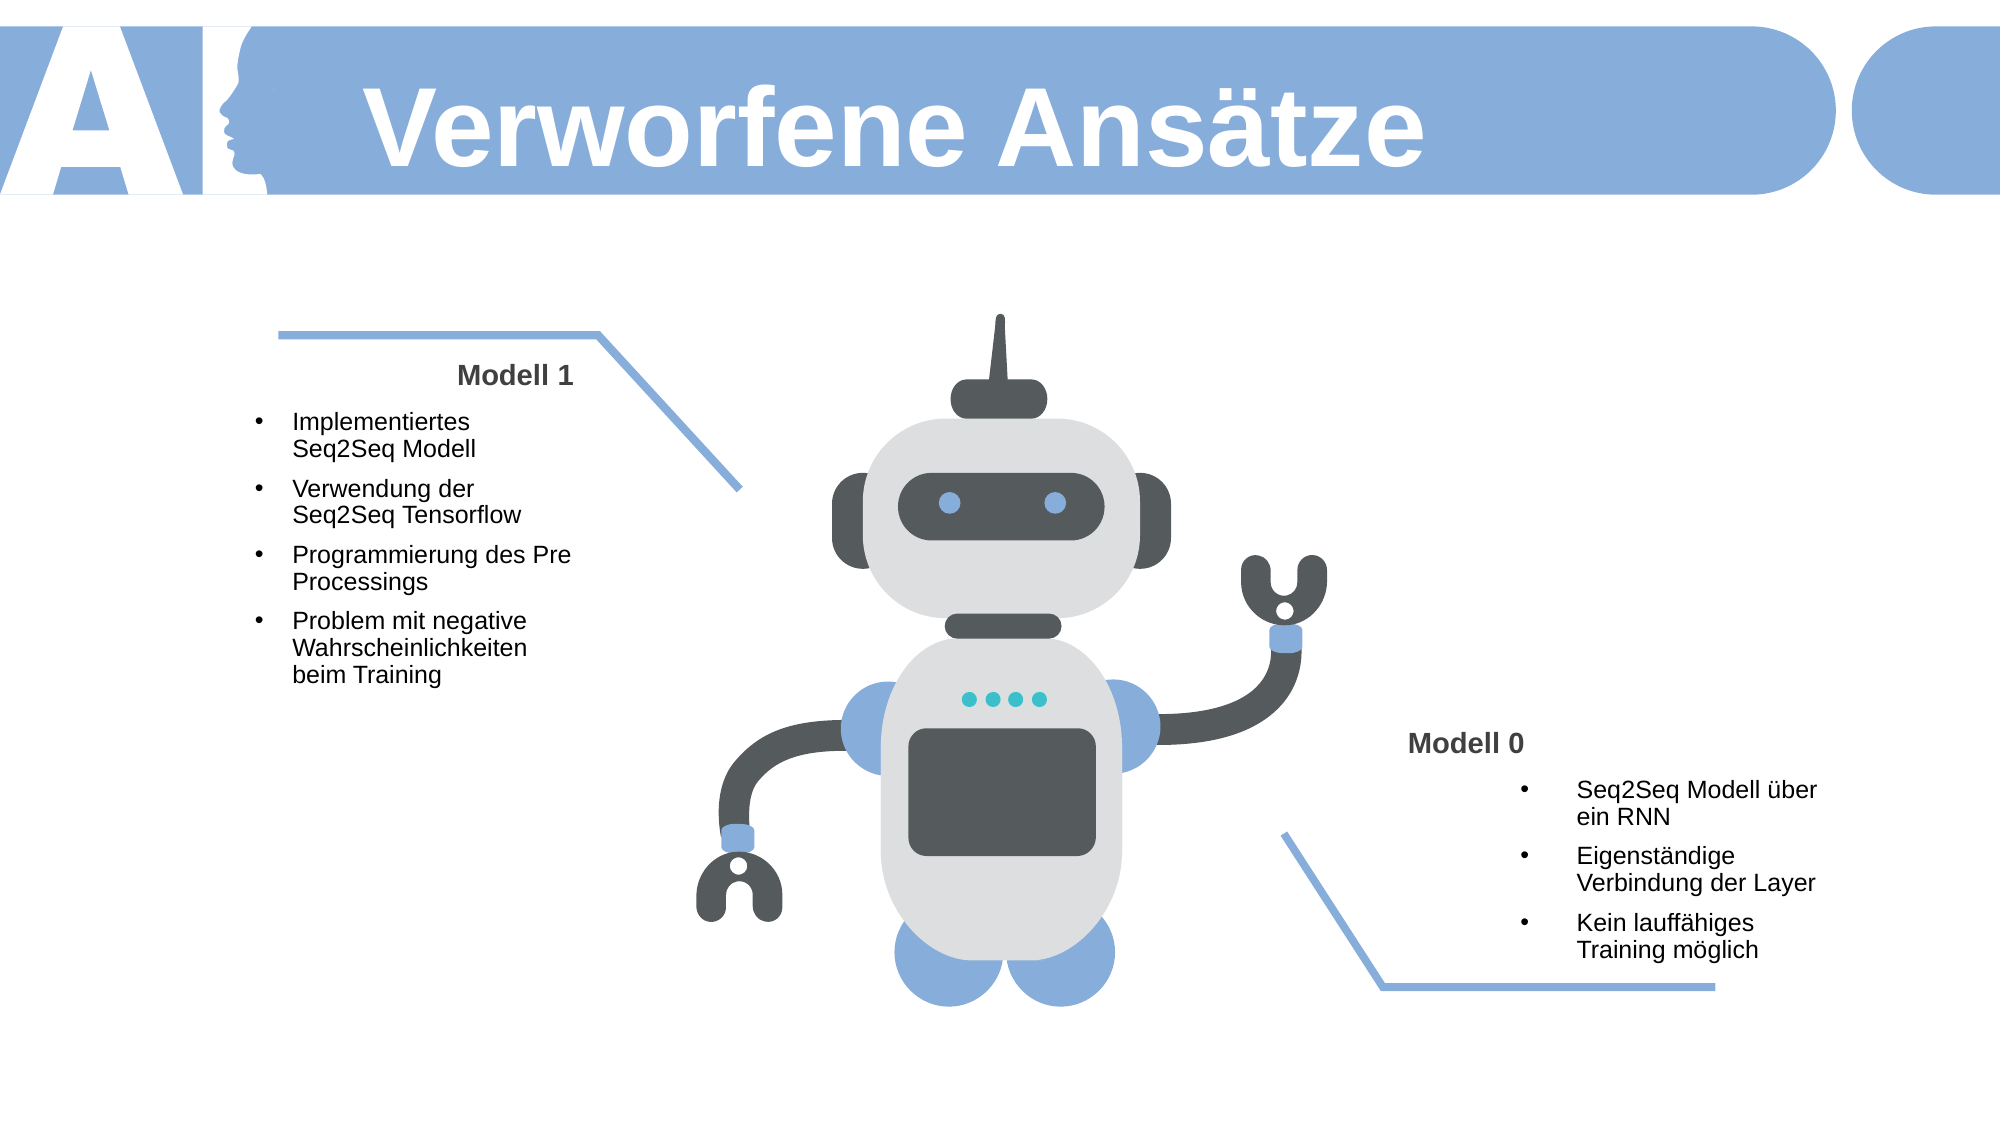

Verworfene Ansätze

Modell 1
Implementiertes Seq2Seq Modell
Verwendung der Seq2Seq Tensorflow
Programmierung des Pre Processings
Problem mit negative Wahrscheinlichkeiten beim Training
Modell 0
Seq2Seq Modell über ein RNN
Eigenständige Verbindung der Layer
Kein lauffähiges Training möglich